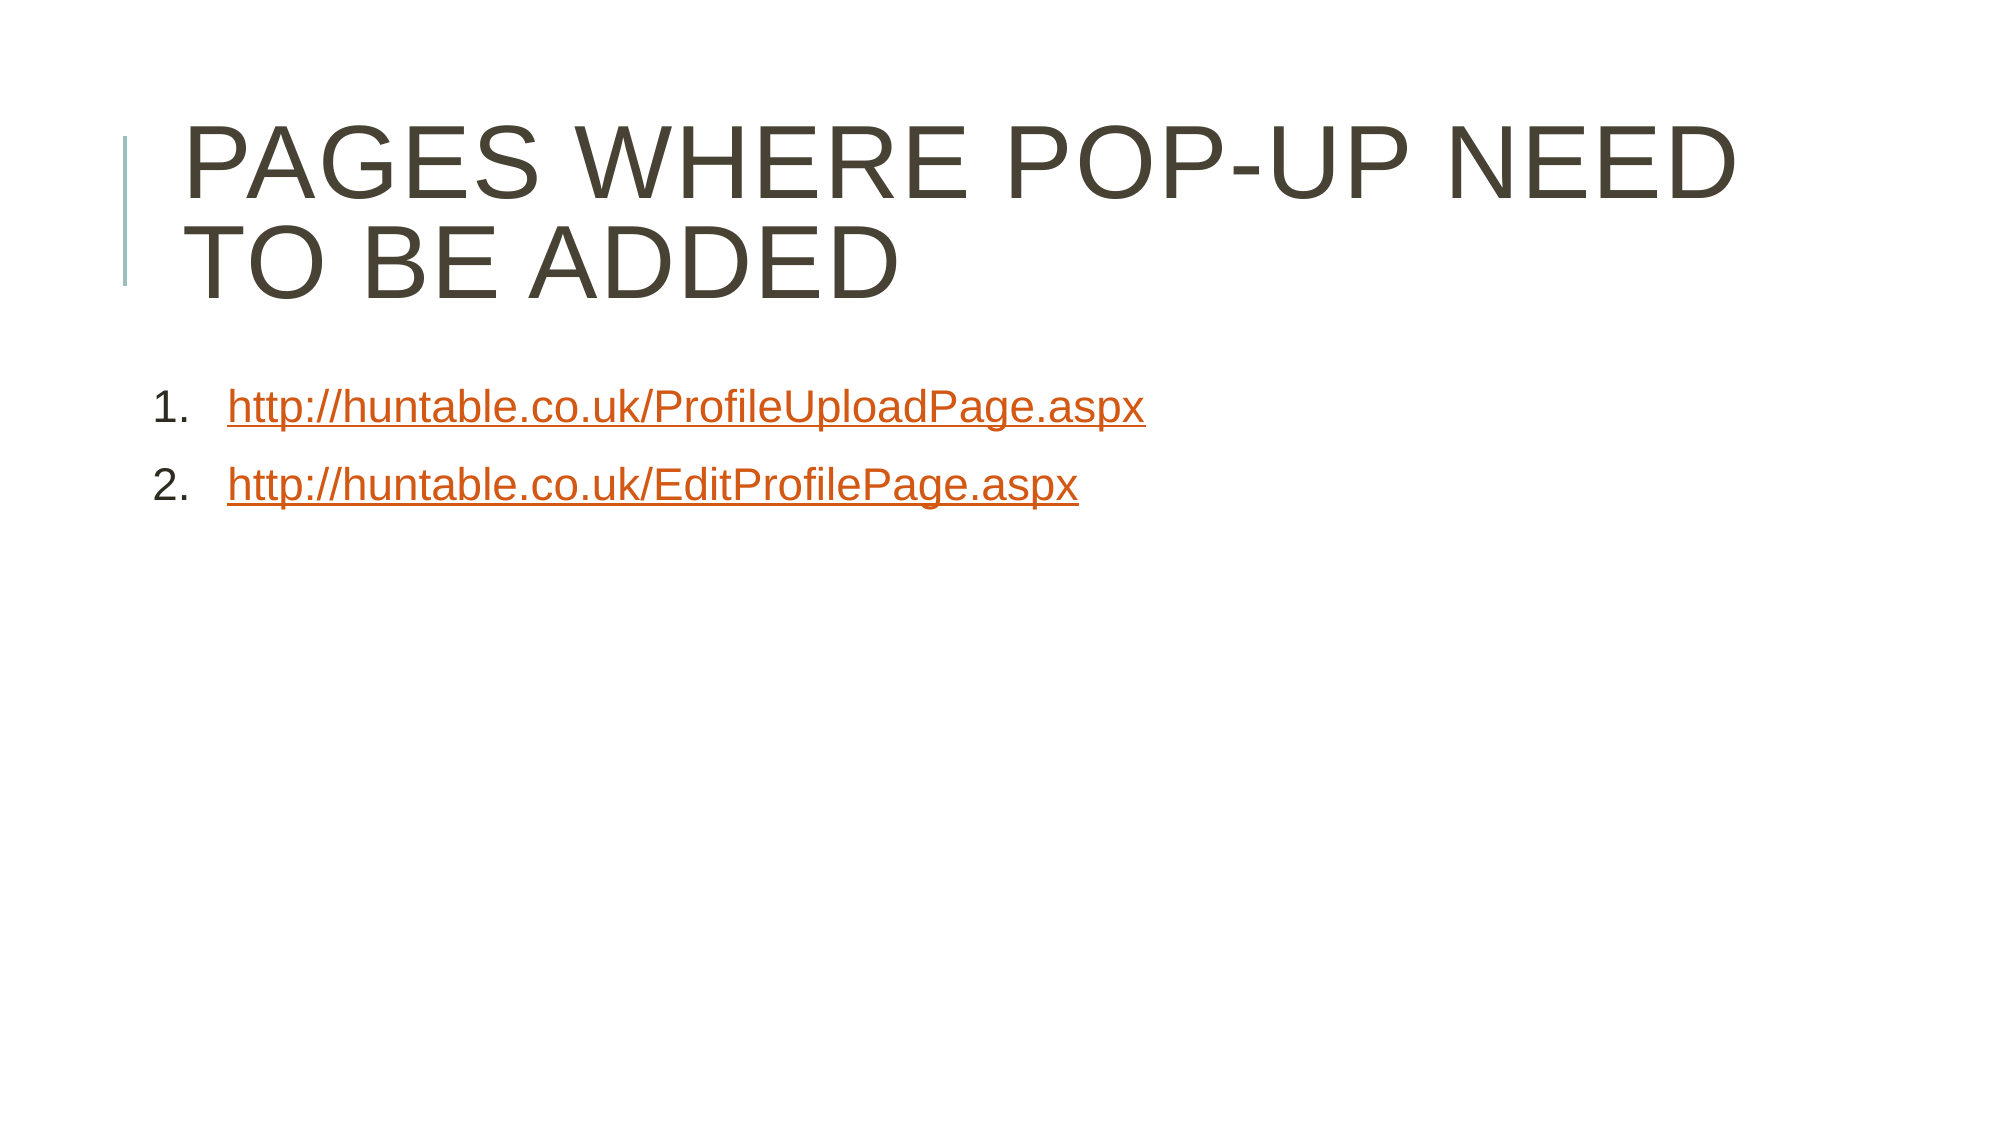

# PAGES where pop-up need to be added
http://huntable.co.uk/ProfileUploadPage.aspx
http://huntable.co.uk/EditProfilePage.aspx